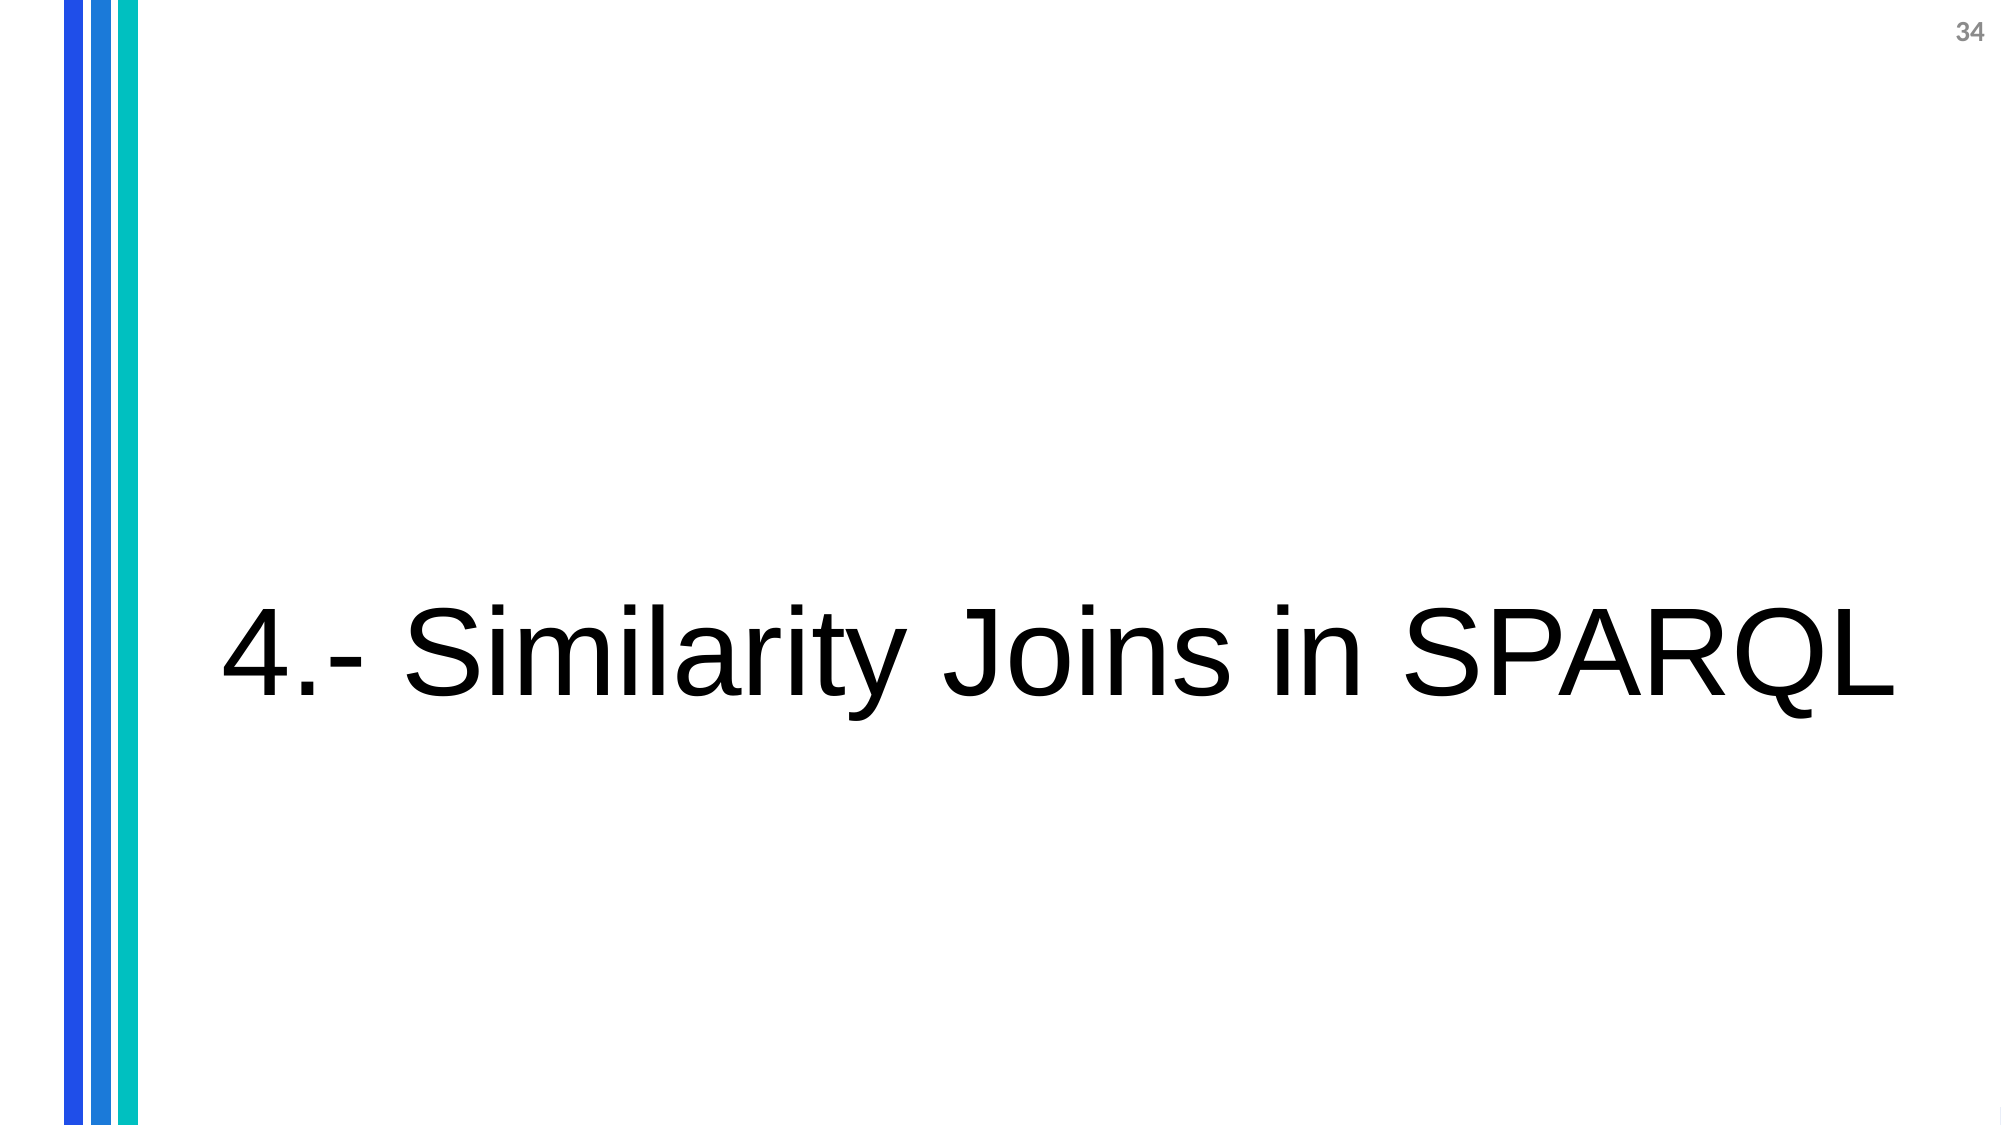

34
# 4.- Similarity Joins in SPARQL